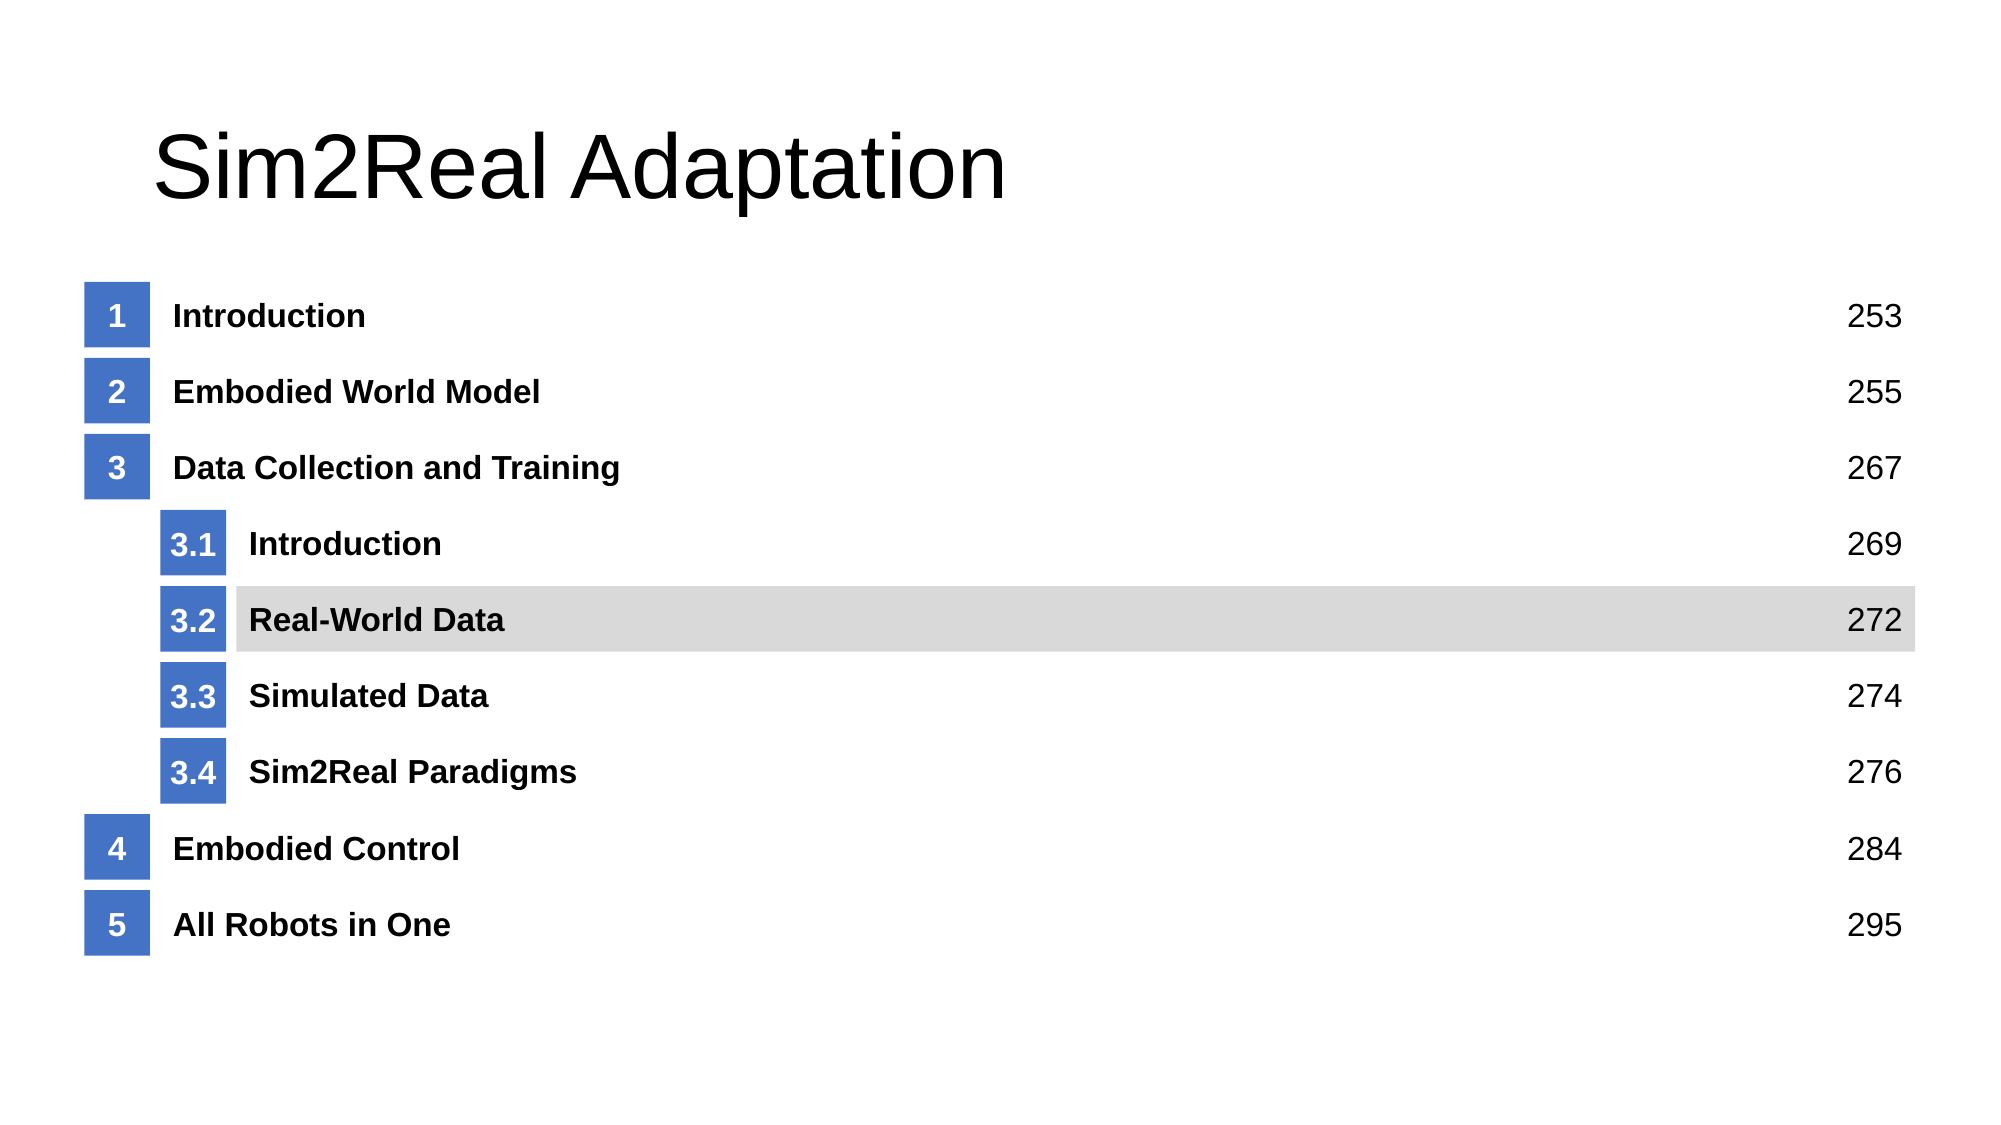

# Sim2Real Adaptation
1
Introduction
253
2
Embodied World Model
255
3
Data Collection and Training
267
3.1
Introduction
269
3.2

Real-World Data
272
3.3
Simulated Data
274
3.4
Sim2Real Paradigms
276
4
Embodied Control
284
5
All Robots in One
295